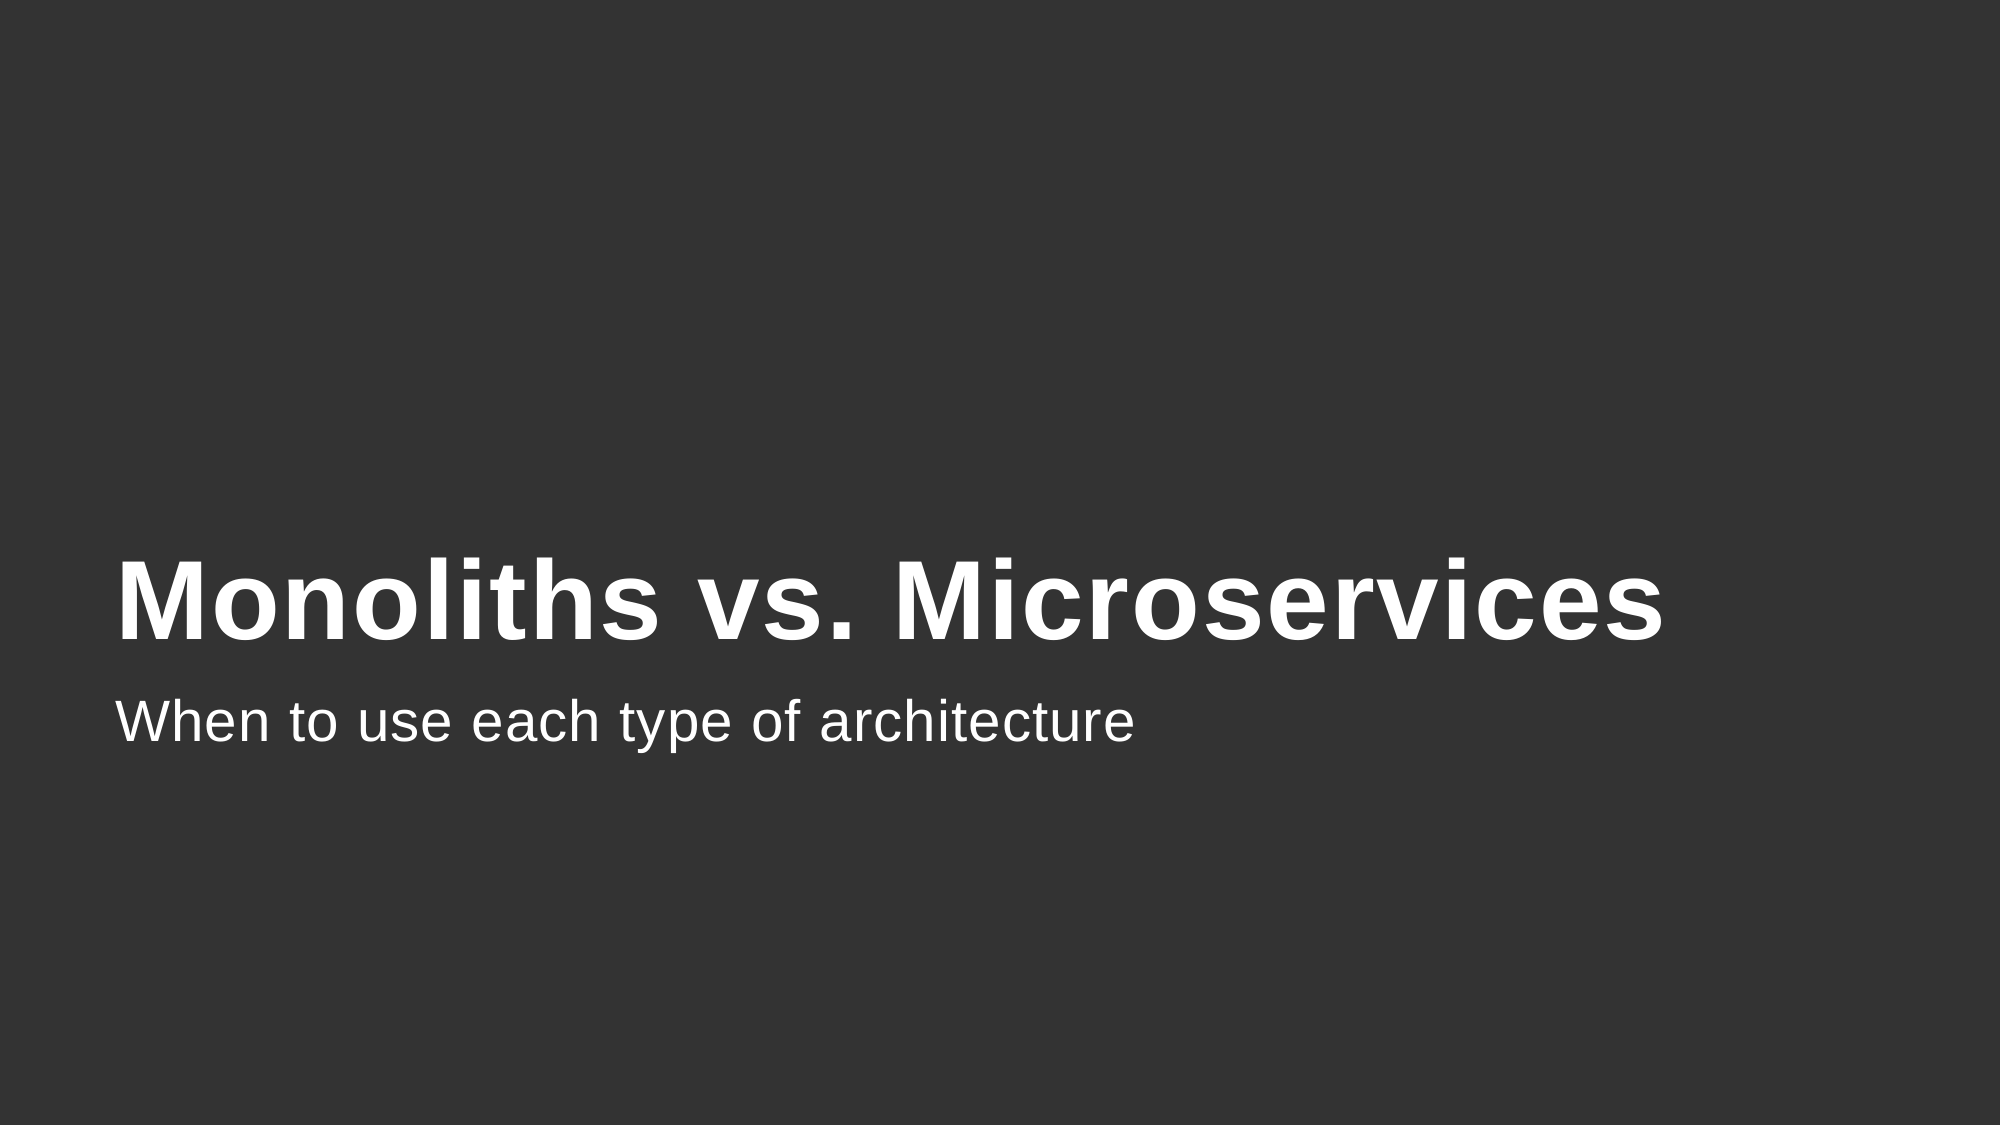

# Monoliths vs. Microservices
When to use each type of architecture